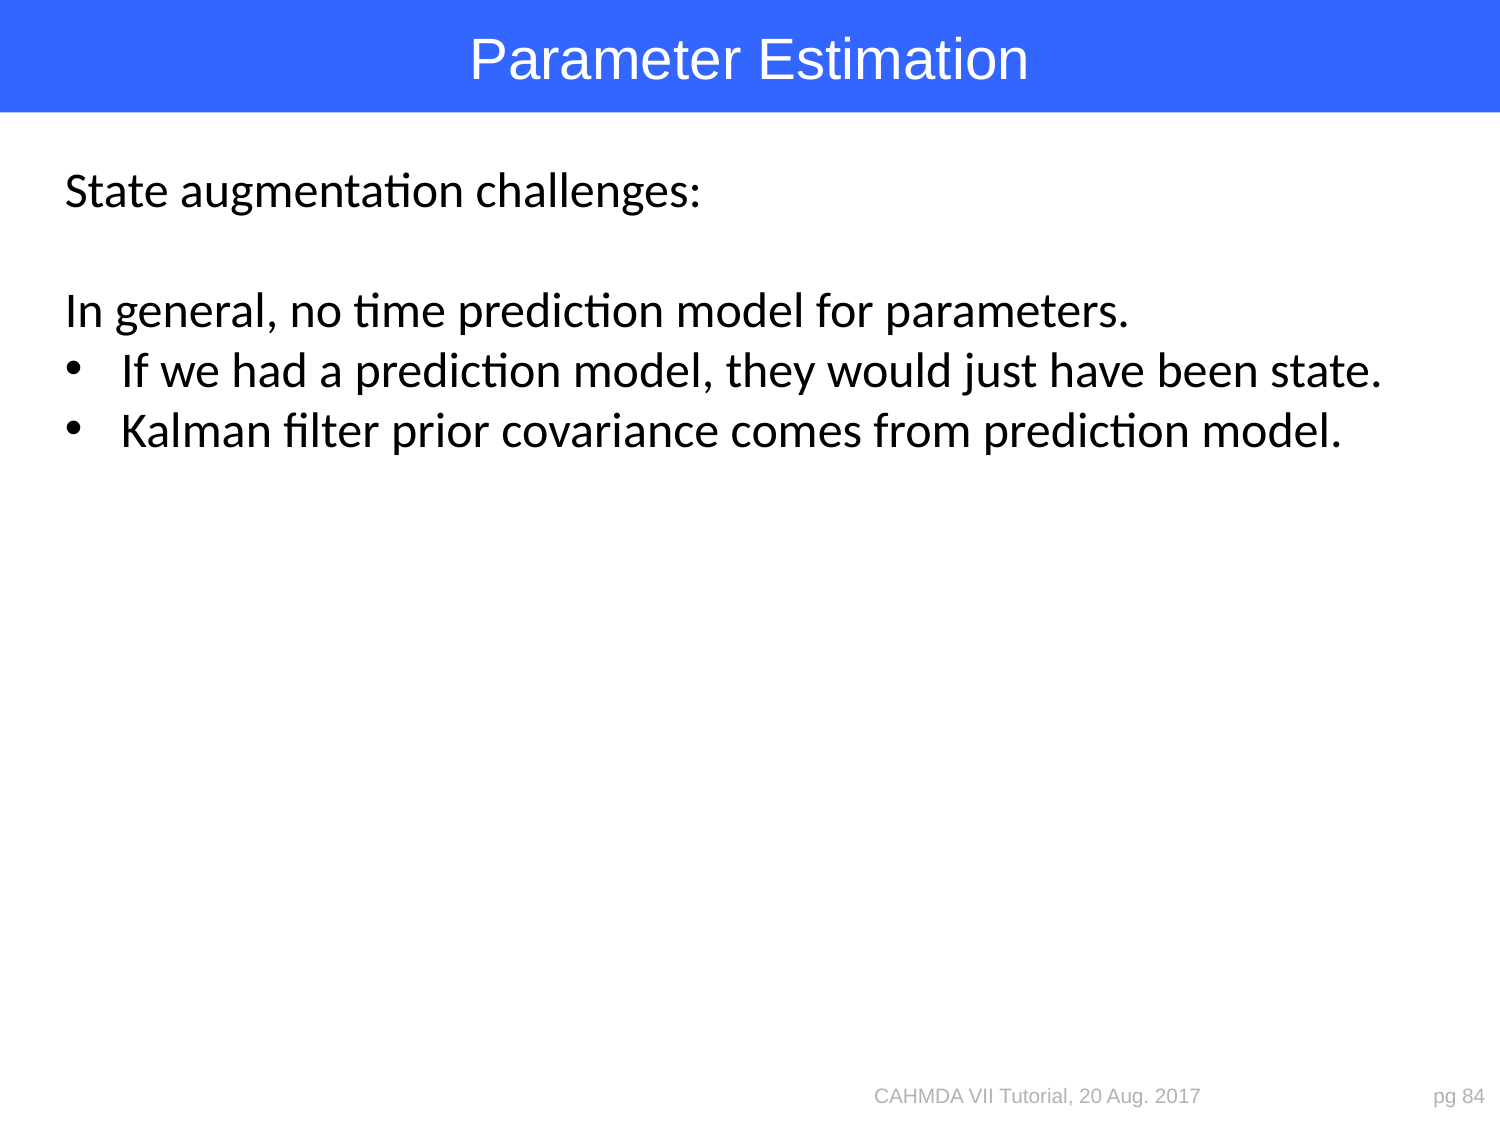

# Parameter Estimation
State augmentation challenges:

In general, no time prediction model for parameters.
If we had a prediction model, they would just have been state.
Kalman filter prior covariance comes from prediction model.

CAHMDA VII Tutorial, 20 Aug. 2017
pg 84